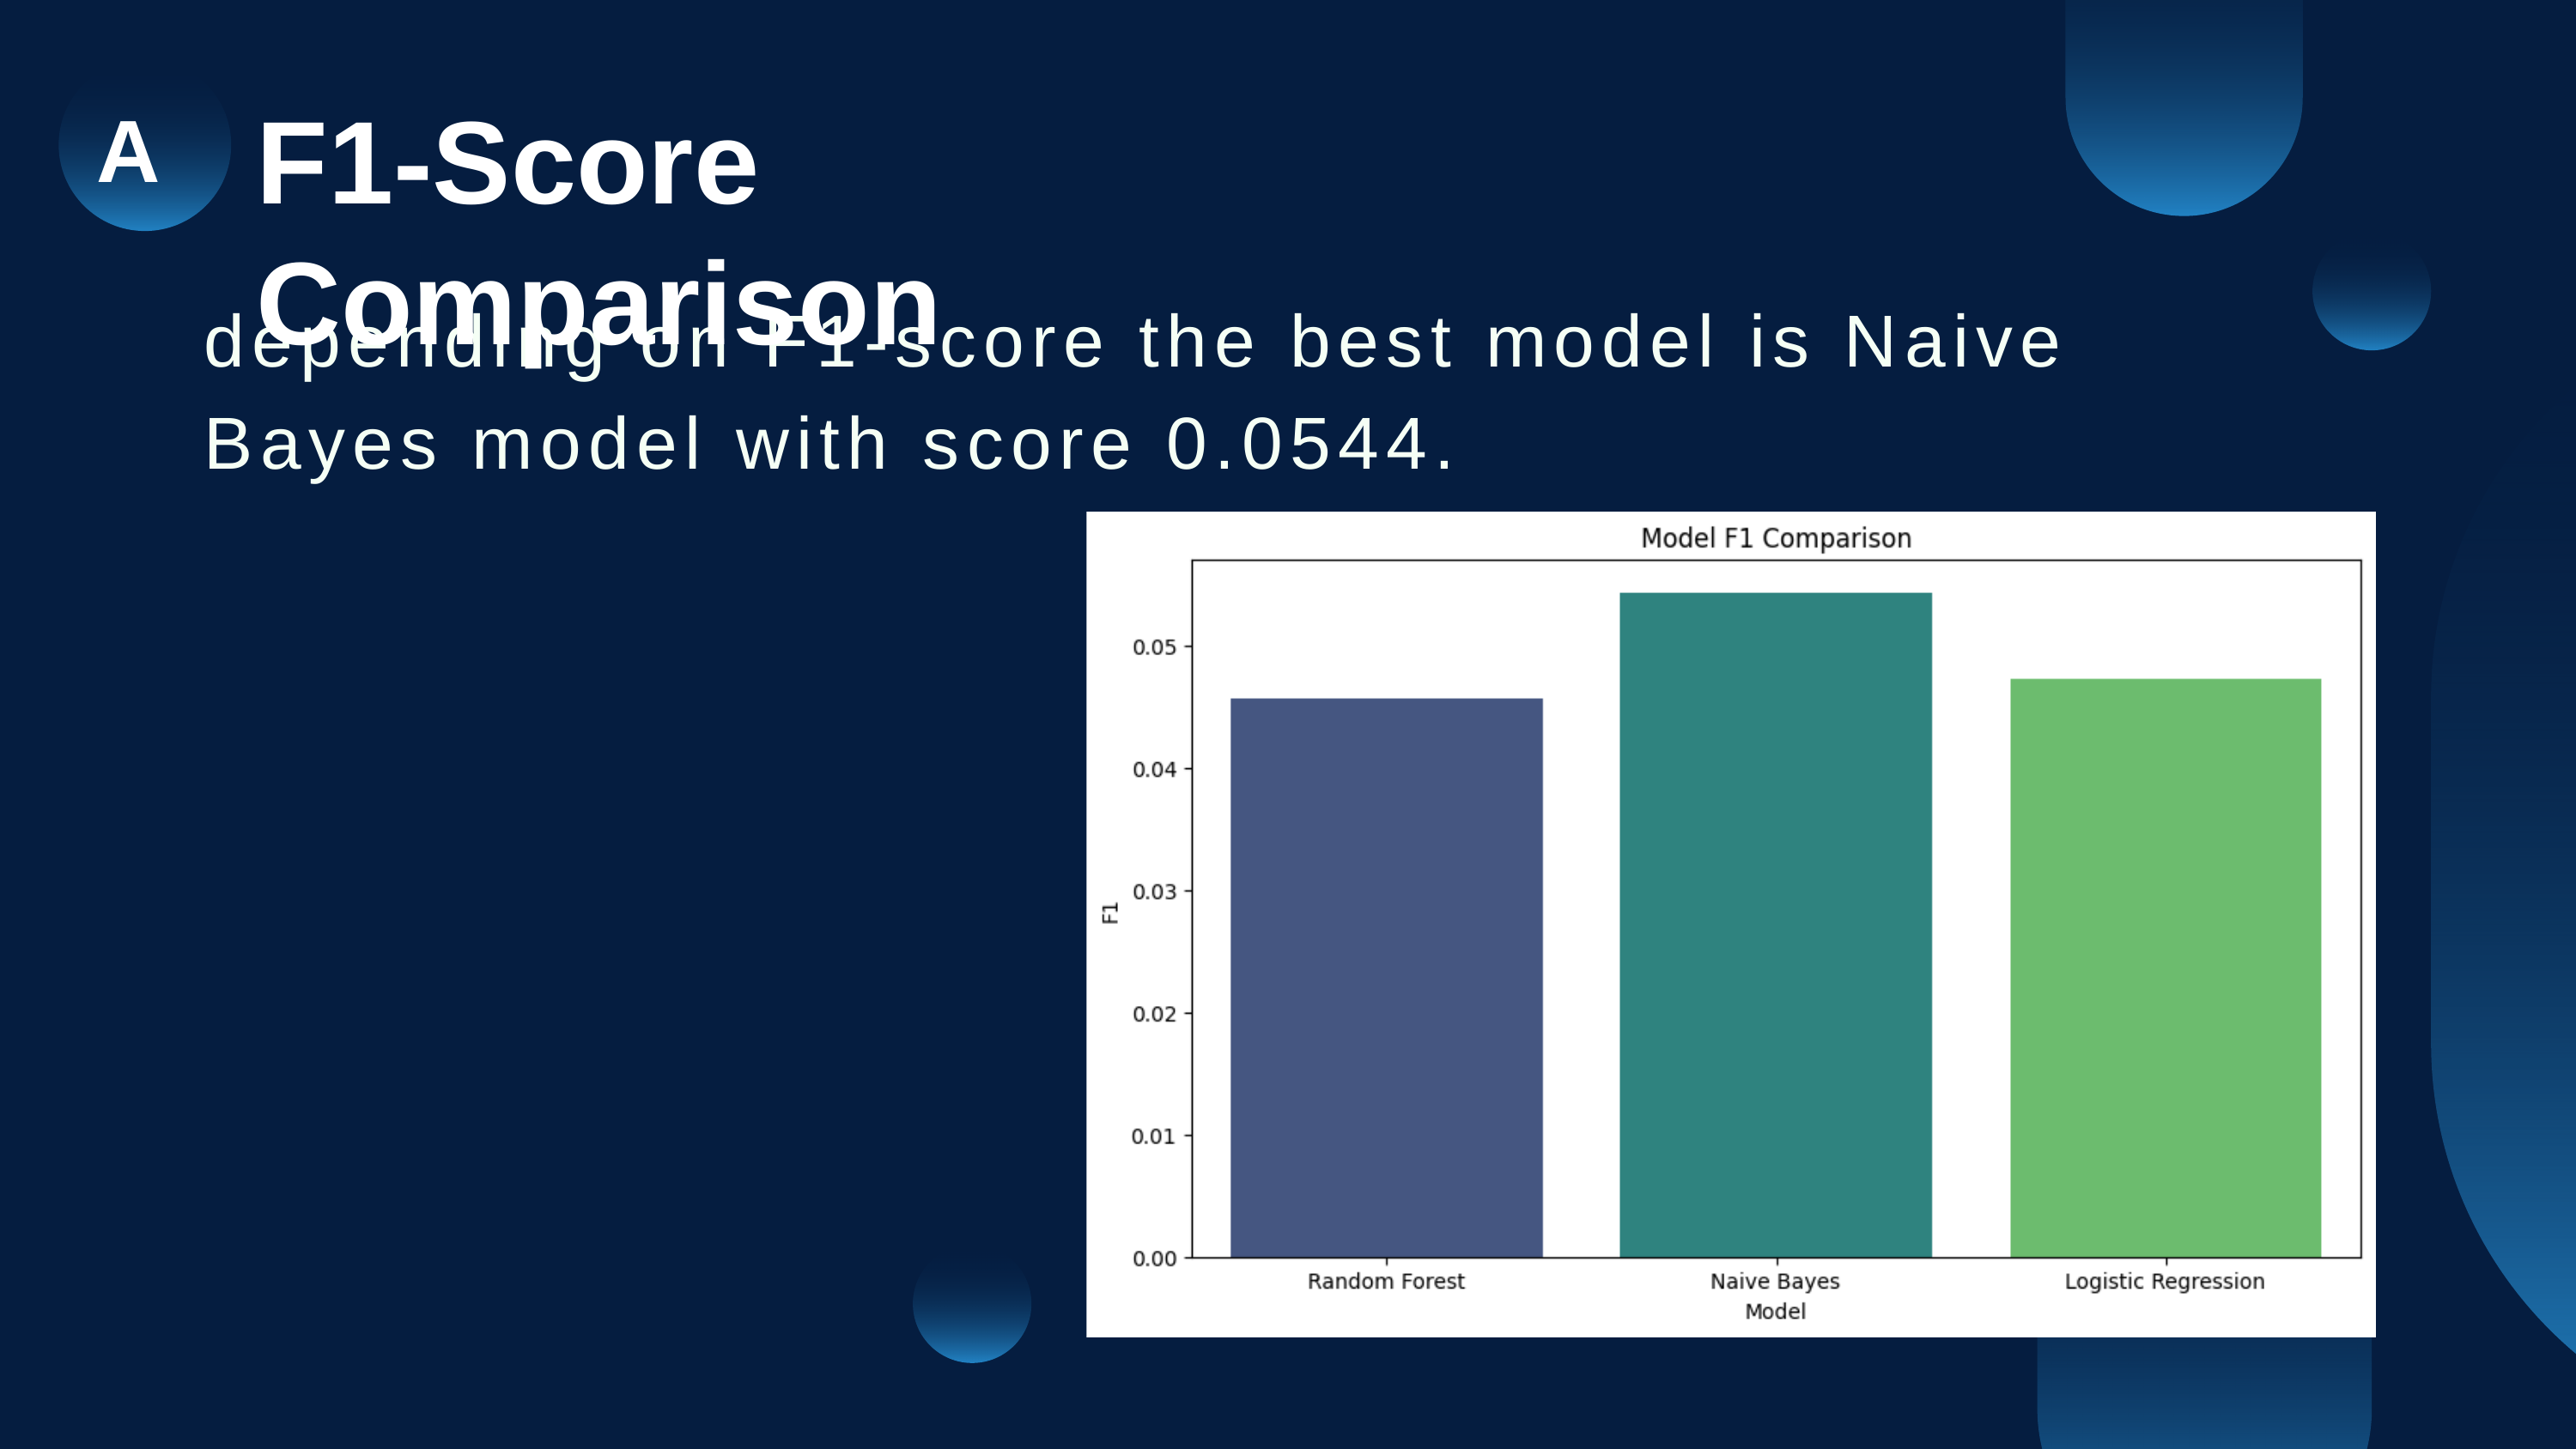

A
F1-Score Comparison

depending on F1-score the best model is Naive Bayes model with score 0.0544.